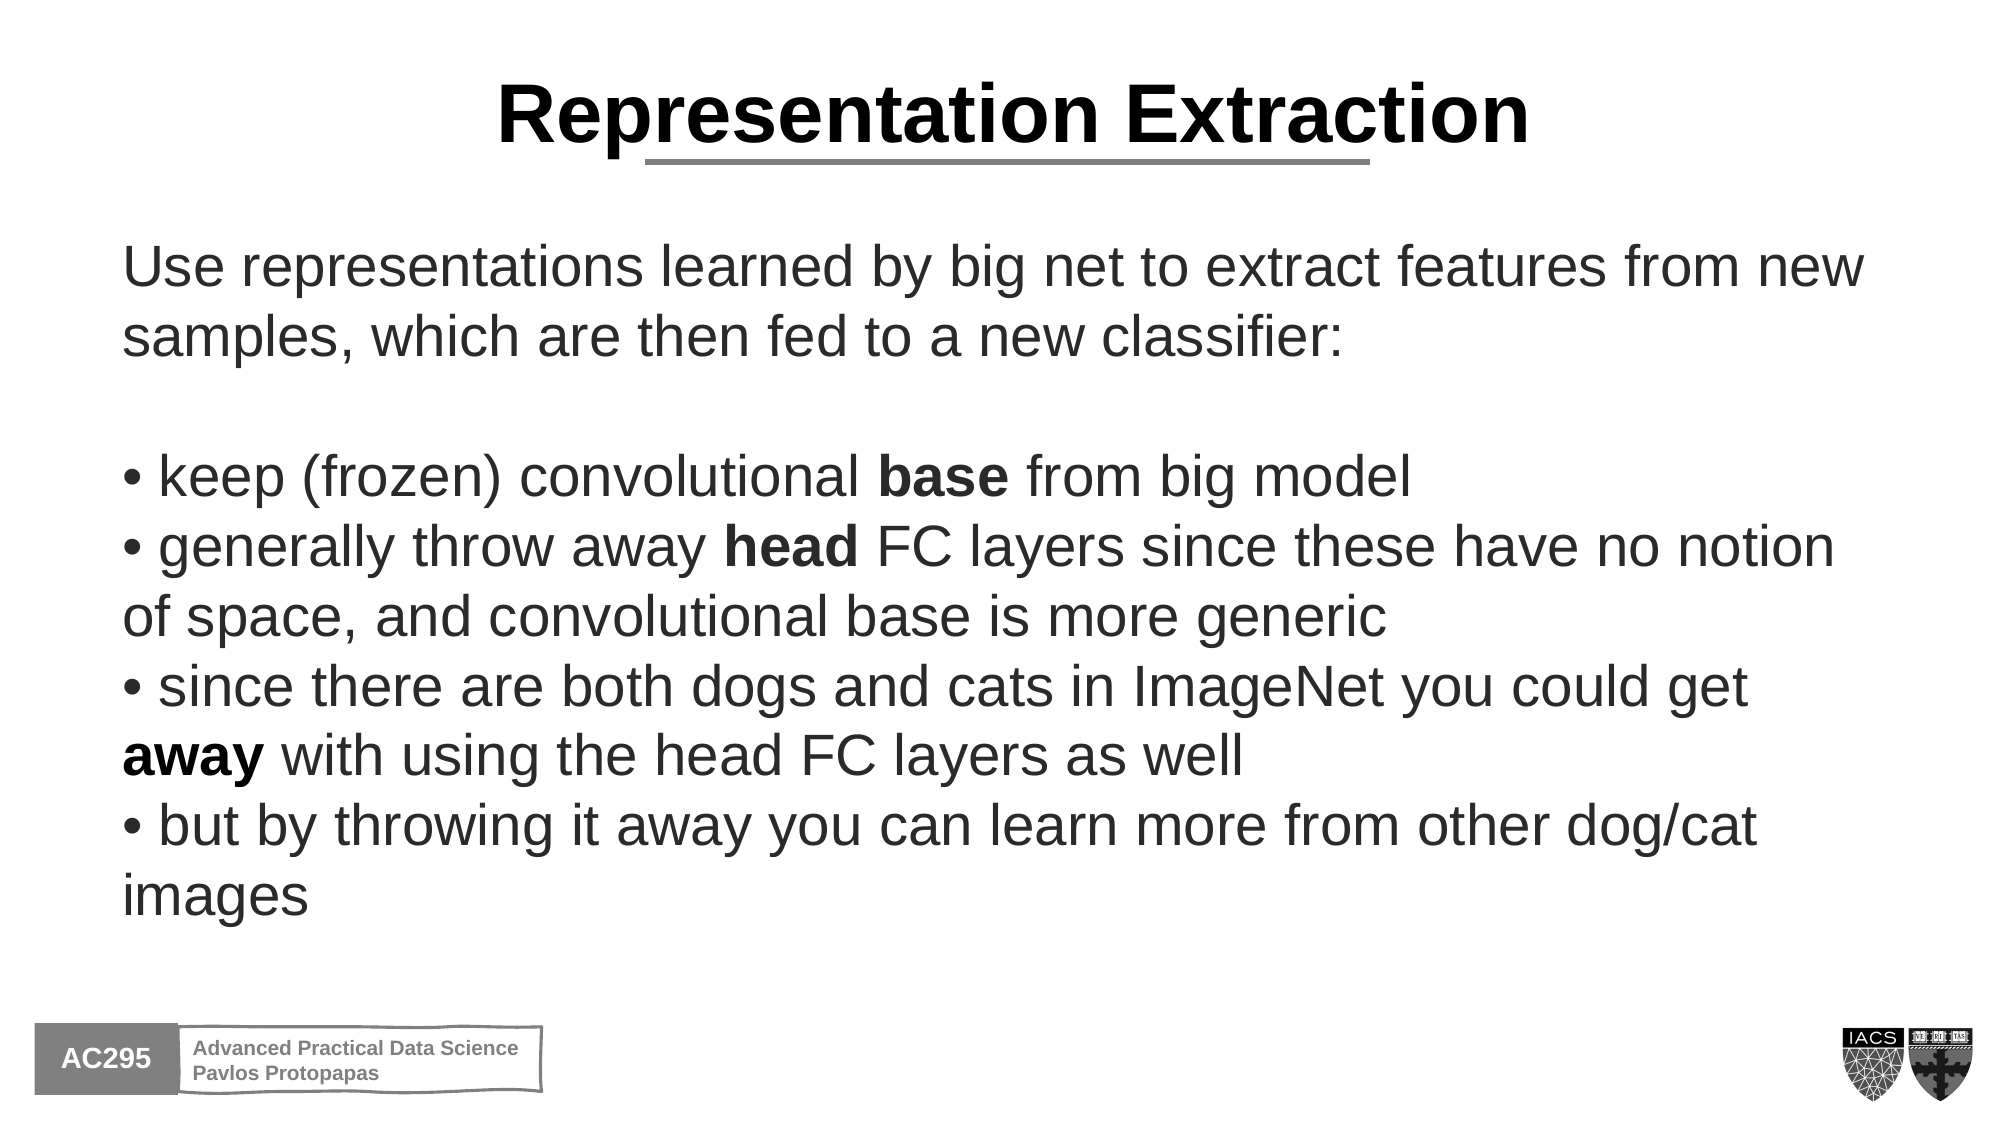

Representation Extraction
Use representations learned by big net to extract features from new samples, which are then fed to a new classifier:

• keep (frozen) convolutional base from big model
• generally throw away head FC layers since these have no notion of space, and convolutional base is more generic
• since there are both dogs and cats in ImageNet you could get away with using the head FC layers as well
• but by throwing it away you can learn more from other dog/cat images